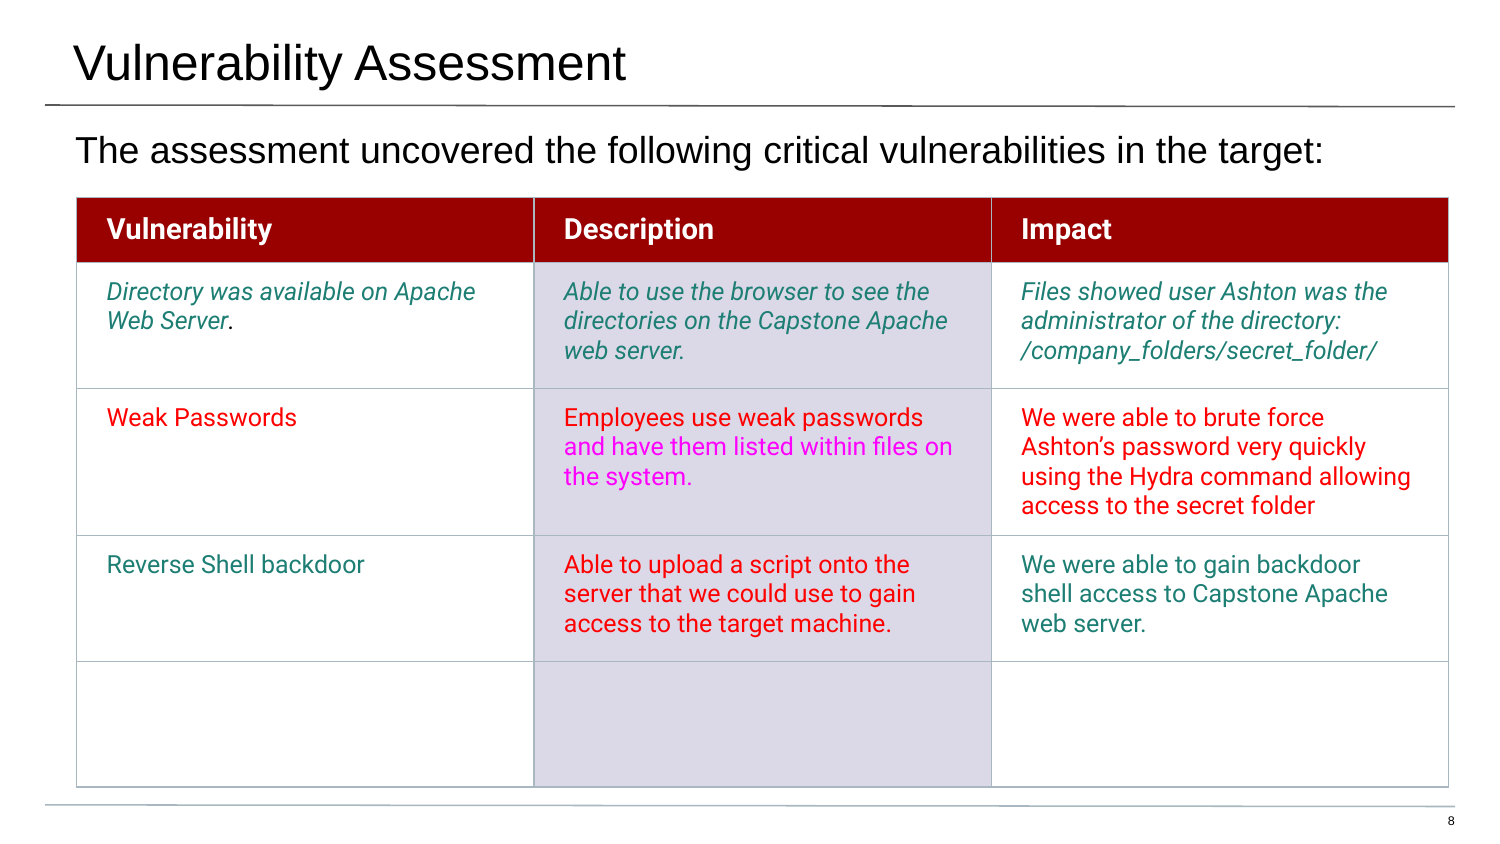

# Vulnerability Assessment
The assessment uncovered the following critical vulnerabilities in the target:
| Vulnerability | Description | Impact |
| --- | --- | --- |
| Directory was available on Apache Web Server. | Able to use the browser to see the directories on the Capstone Apache web server. | Files showed user Ashton was the administrator of the directory: /company\_folders/secret\_folder/ |
| Weak Passwords | Employees use weak passwords and have them listed within files on the system. | We were able to brute force Ashton’s password very quickly using the Hydra command allowing access to the secret folder |
| Reverse Shell backdoor | Able to upload a script onto the server that we could use to gain access to the target machine. | We were able to gain backdoor shell access to Capstone Apache web server. |
|  |  |  |

8